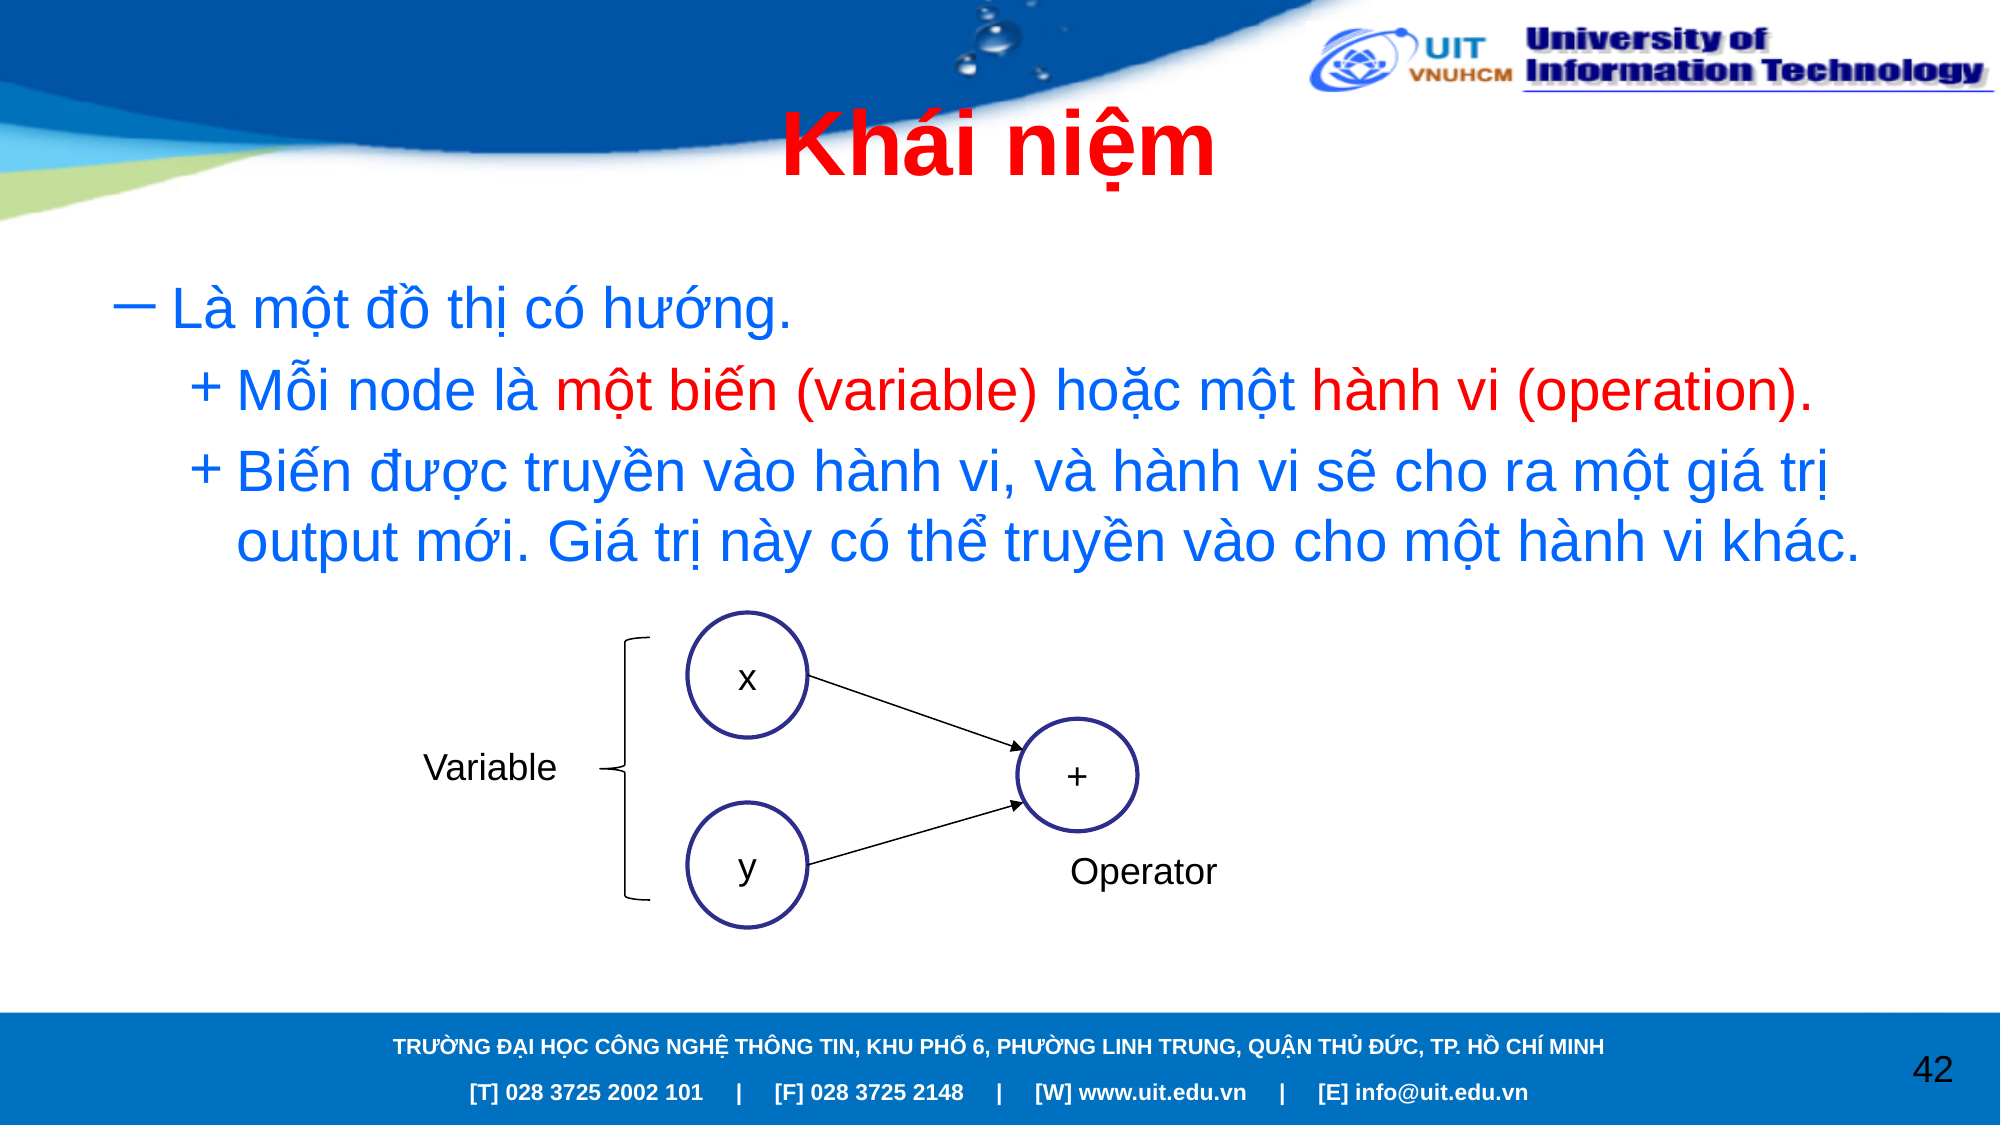

# Khái niệm
Là một đồ thị có hướng.
Mỗi node là một biến (variable) hoặc một hành vi (operation).
Biến được truyền vào hành vi, và hành vi sẽ cho ra một giá trị output mới. Giá trị này có thể truyền vào cho một hành vi khác.

x

+
Variable
y
Operator